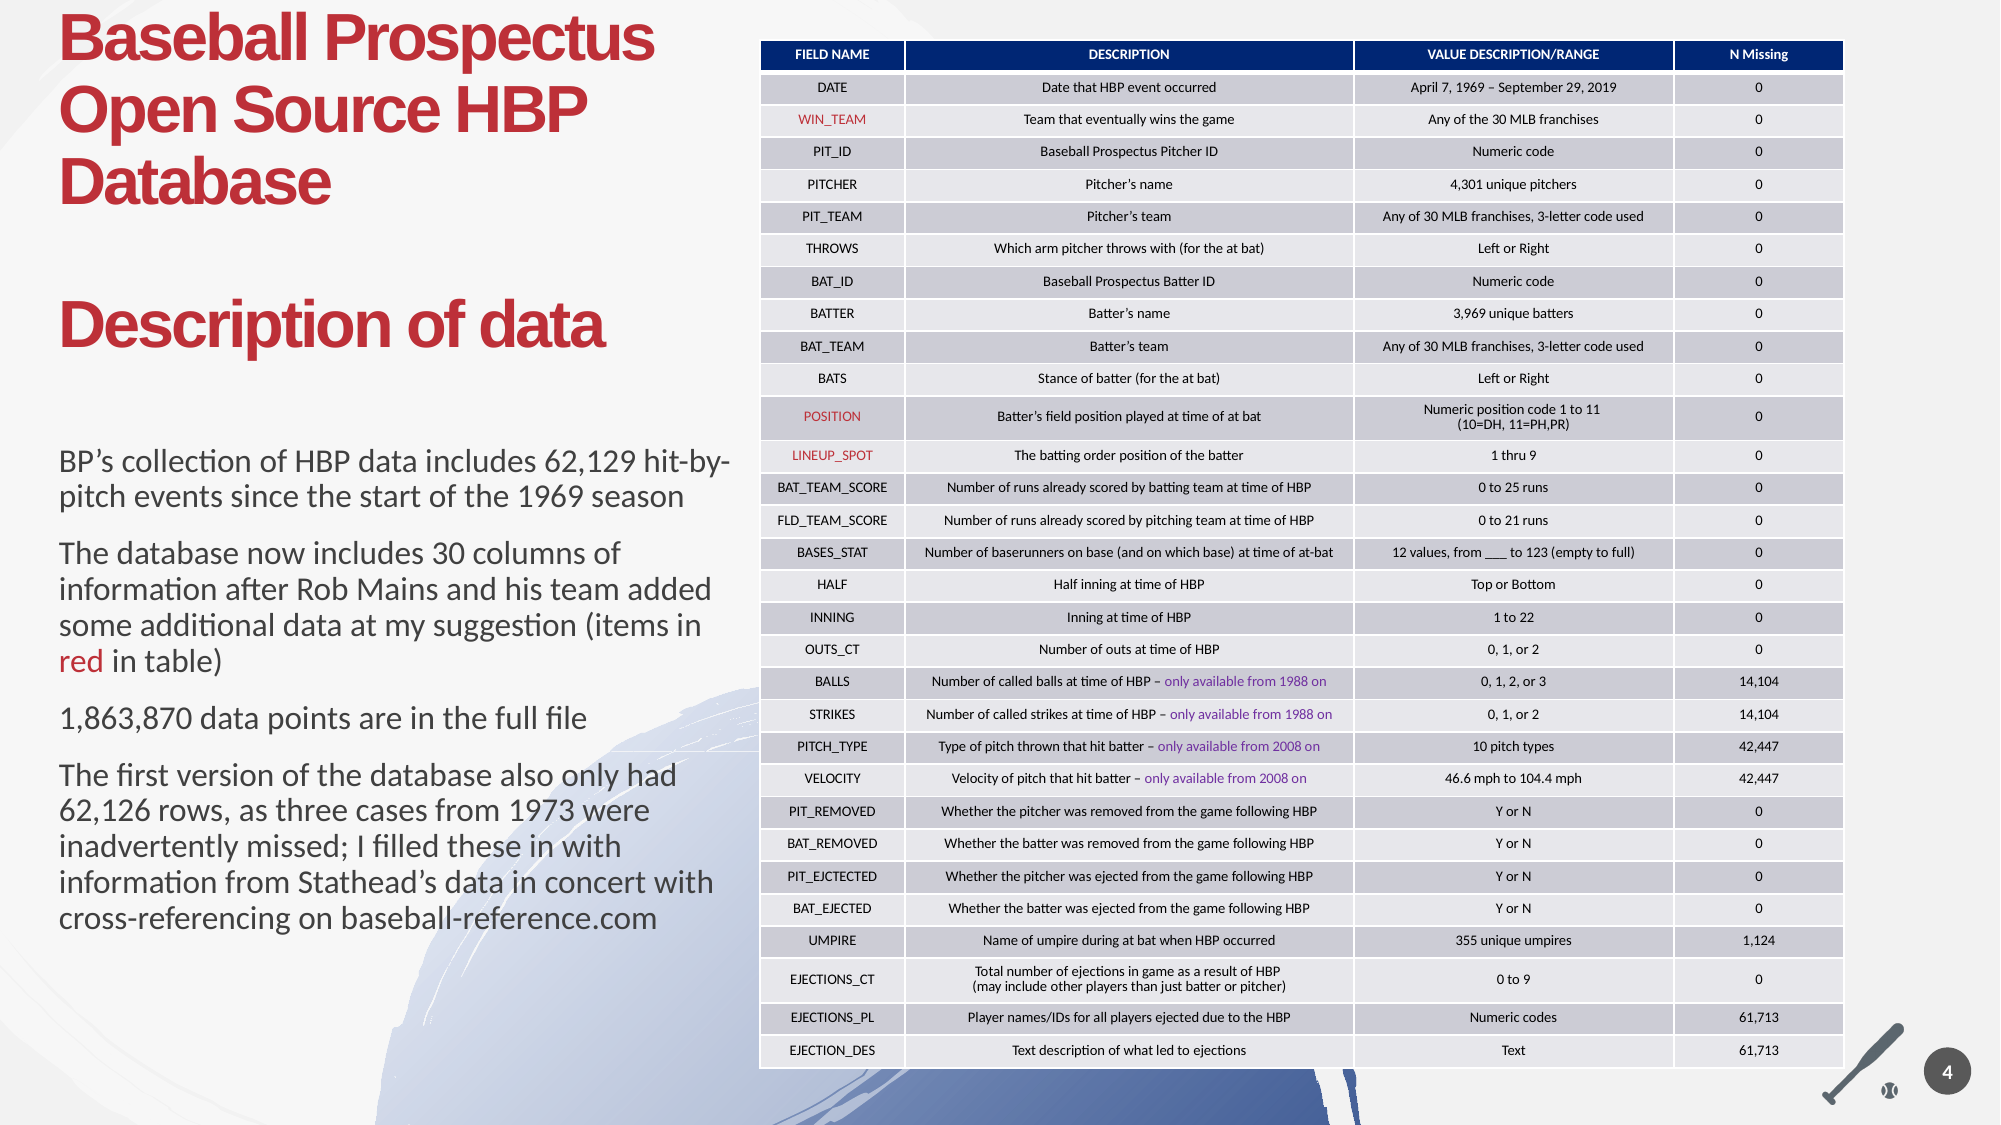

| FIELD NAME | DESCRIPTION | VALUE DESCRIPTION/RANGE | N Missing |
| --- | --- | --- | --- |
| DATE | Date that HBP event occurred | April 7, 1969 – September 29, 2019 | 0 |
| WIN\_TEAM | Team that eventually wins the game | Any of the 30 MLB franchises | 0 |
| PIT\_ID | Baseball Prospectus Pitcher ID | Numeric code | 0 |
| PITCHER | Pitcher’s name | 4,301 unique pitchers | 0 |
| PIT\_TEAM | Pitcher’s team | Any of 30 MLB franchises, 3-letter code used | 0 |
| THROWS | Which arm pitcher throws with (for the at bat) | Left or Right | 0 |
| BAT\_ID | Baseball Prospectus Batter ID | Numeric code | 0 |
| BATTER | Batter’s name | 3,969 unique batters | 0 |
| BAT\_TEAM | Batter’s team | Any of 30 MLB franchises, 3-letter code used | 0 |
| BATS | Stance of batter (for the at bat) | Left or Right | 0 |
| POSITION | Batter’s field position played at time of at bat | Numeric position code 1 to 11 (10=DH, 11=PH,PR) | 0 |
| LINEUP\_SPOT | The batting order position of the batter | 1 thru 9 | 0 |
| BAT\_TEAM\_SCORE | Number of runs already scored by batting team at time of HBP | 0 to 25 runs | 0 |
| FLD\_TEAM\_SCORE | Number of runs already scored by pitching team at time of HBP | 0 to 21 runs | 0 |
| BASES\_STAT | Number of baserunners on base (and on which base) at time of at-bat | 12 values, from \_\_\_ to 123 (empty to full) | 0 |
| HALF | Half inning at time of HBP | Top or Bottom | 0 |
| INNING | Inning at time of HBP | 1 to 22 | 0 |
| OUTS\_CT | Number of outs at time of HBP | 0, 1, or 2 | 0 |
| BALLS | Number of called balls at time of HBP – only available from 1988 on | 0, 1, 2, or 3 | 14,104 |
| STRIKES | Number of called strikes at time of HBP – only available from 1988 on | 0, 1, or 2 | 14,104 |
| PITCH\_TYPE | Type of pitch thrown that hit batter – only available from 2008 on | 10 pitch types | 42,447 |
| VELOCITY | Velocity of pitch that hit batter – only available from 2008 on | 46.6 mph to 104.4 mph | 42,447 |
| PIT\_REMOVED | Whether the pitcher was removed from the game following HBP | Y or N | 0 |
| BAT\_REMOVED | Whether the batter was removed from the game following HBP | Y or N | 0 |
| PIT\_EJCTECTED | Whether the pitcher was ejected from the game following HBP | Y or N | 0 |
| BAT\_EJECTED | Whether the batter was ejected from the game following HBP | Y or N | 0 |
| UMPIRE | Name of umpire during at bat when HBP occurred | 355 unique umpires | 1,124 |
| EJECTIONS\_CT | Total number of ejections in game as a result of HBP (may include other players than just batter or pitcher) | 0 to 9 | 0 |
| EJECTIONS\_PL | Player names/IDs for all players ejected due to the HBP | Numeric codes | 61,713 |
| EJECTION\_DES | Text description of what led to ejections | Text | 61,713 |
# Baseball Prospectus Open Source HBP Database Description of data
BP’s collection of HBP data includes 62,129 hit-by-pitch events since the start of the 1969 season
The database now includes 30 columns of information after Rob Mains and his team added some additional data at my suggestion (items in red in table)
1,863,870 data points are in the full file
The first version of the database also only had 62,126 rows, as three cases from 1973 were inadvertently missed; I filled these in with information from Stathead’s data in concert with cross-referencing on baseball-reference.com
4